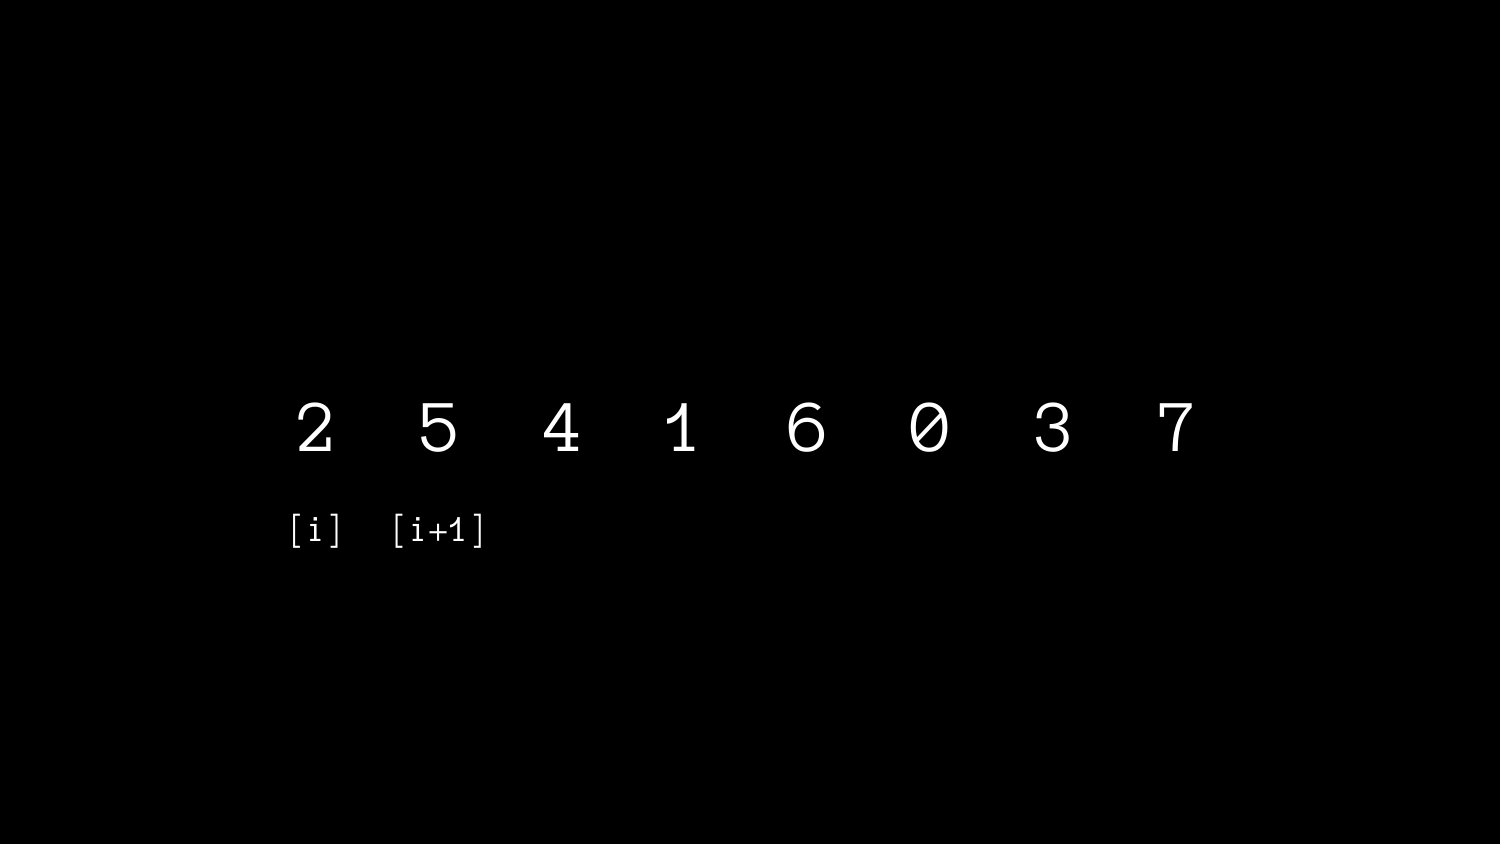

# 2  5  4  1  6  0  3  7
[i]  [i+1]